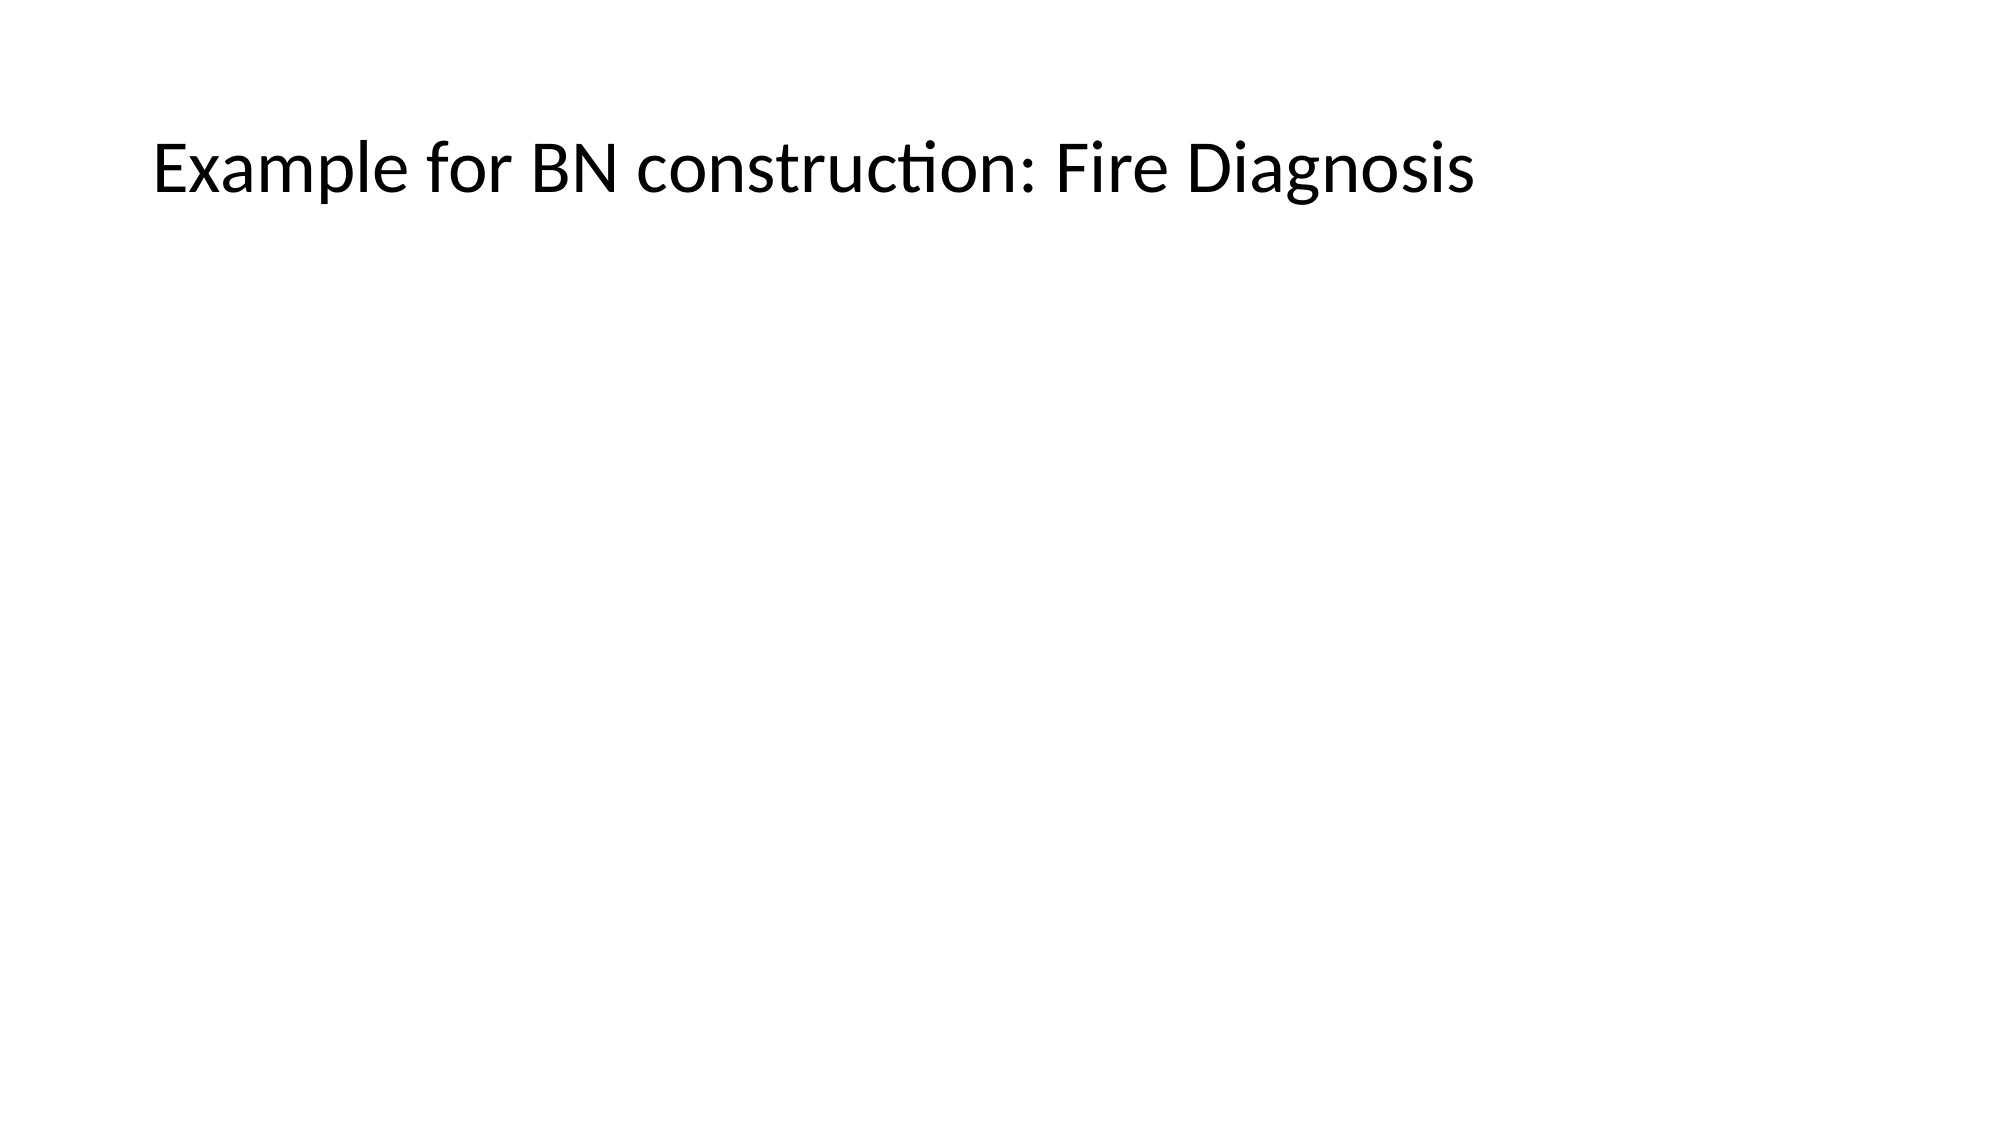

# Example for BN construction: Fire Diagnosis